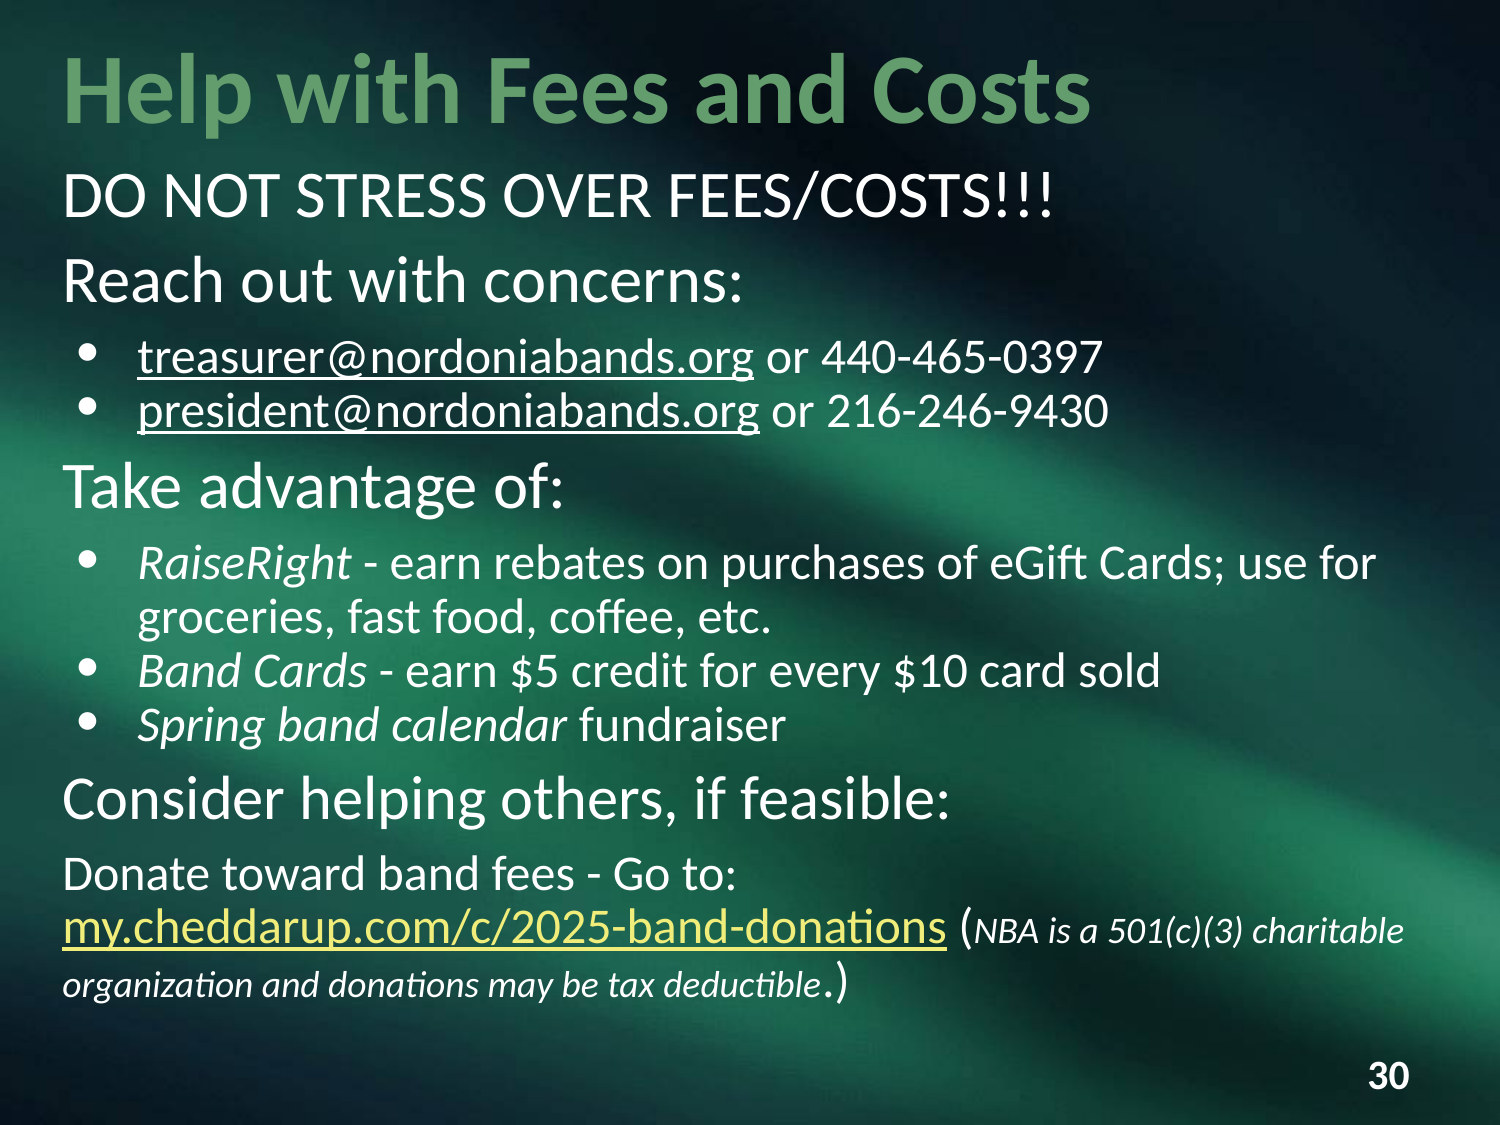

# Help with Fees and Costs
DO NOT STRESS OVER FEES/COSTS!!!
Reach out with concerns:
treasurer@nordoniabands.org or 440-465-0397
president@nordoniabands.org or 216-246-9430
Take advantage of:
RaiseRight - earn rebates on purchases of eGift Cards; use for groceries, fast food, coffee, etc.
Band Cards - earn $5 credit for every $10 card sold
Spring band calendar fundraiser
Consider helping others, if feasible:
Donate toward band fees - Go to: my.cheddarup.com/c/2025-band-donations (NBA is a 501(c)(3) charitable organization and donations may be tax deductible.)
30